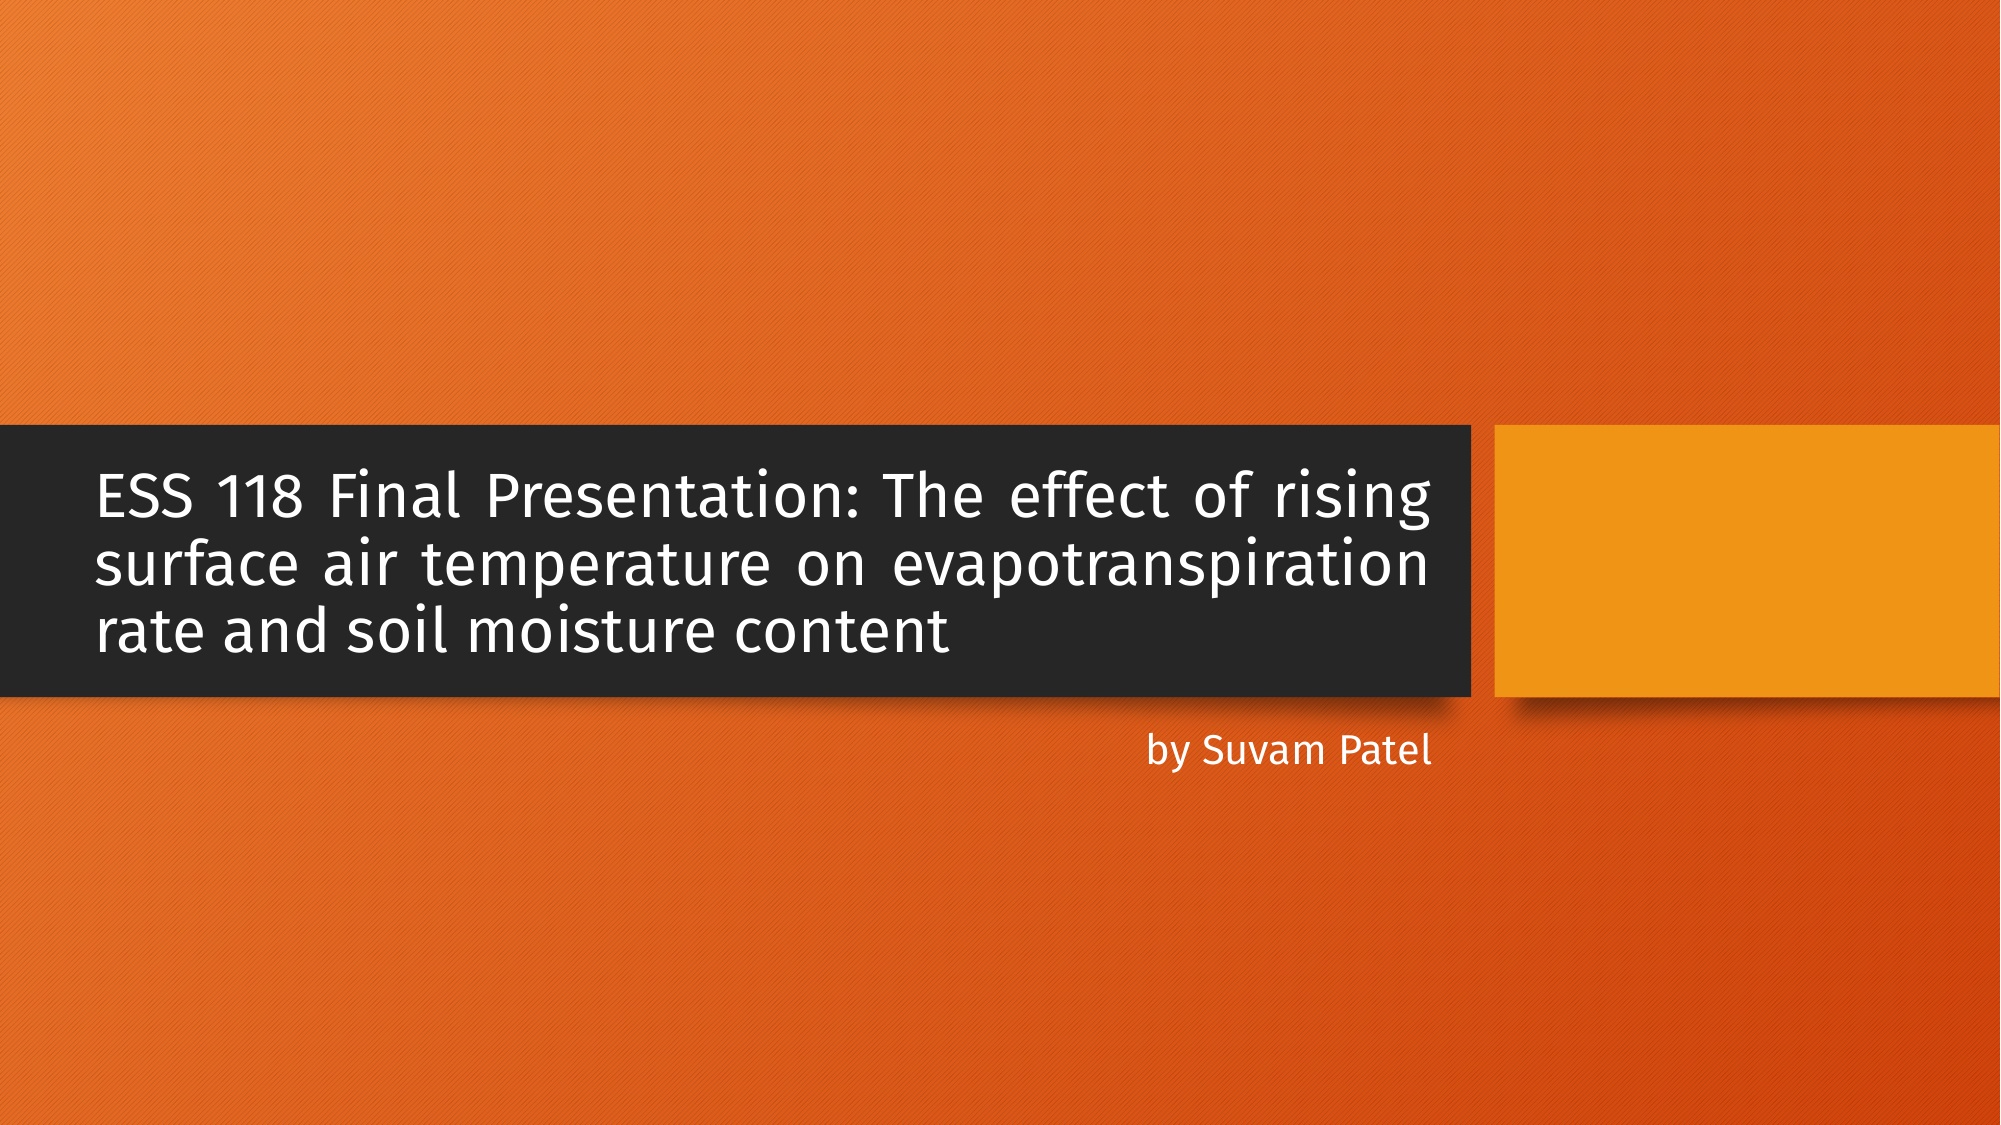

# ESS 118 Final Presentation: The effect of rising surface air temperature on evapotranspiration rate and soil moisture content
by Suvam Patel